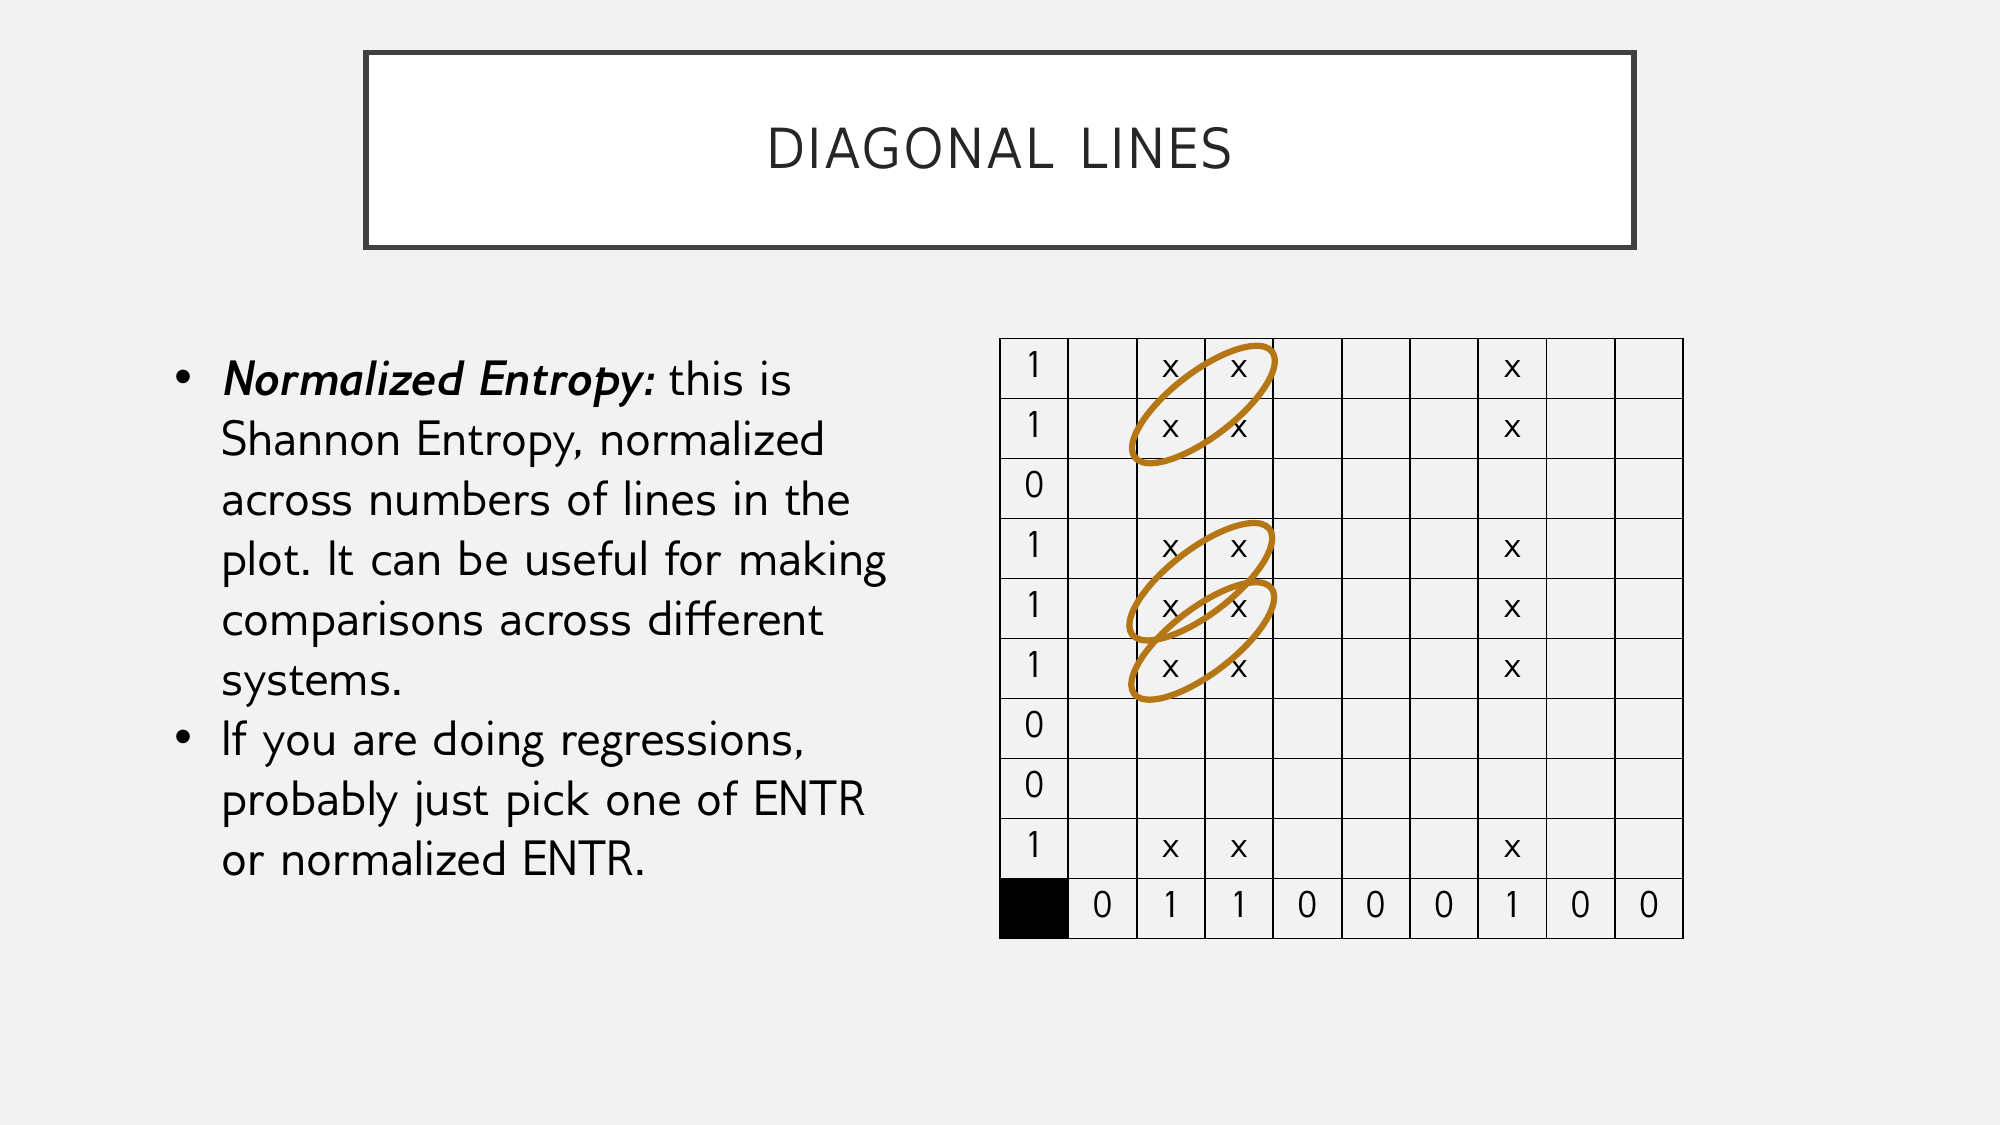

# Diagonal lines

Normalized Entropy: this is Shannon Entropy, normalized across numbers of lines in the plot. It can be useful for making comparisons across different systems.
If you are doing regressions, probably just pick one of ENTR or normalized ENTR.

| 1 |  | x | x |  |  |  | x |  |  |
| --- | --- | --- | --- | --- | --- | --- | --- | --- | --- |
| 1 |  | x | x |  |  |  | x |  |  |
| 0 |  |  |  |  |  |  |  |  |  |
| 1 |  | x | x |  |  |  | x |  |  |
| 1 |  | x | x |  |  |  | x |  |  |
| 1 |  | x | x |  |  |  | x |  |  |
| 0 |  |  |  |  |  |  |  |  |  |
| 0 |  |  |  |  |  |  |  |  |  |
| 1 |  | x | x |  |  |  | x |  |  |
|  | 0 | 1 | 1 | 0 | 0 | 0 | 1 | 0 | 0 |